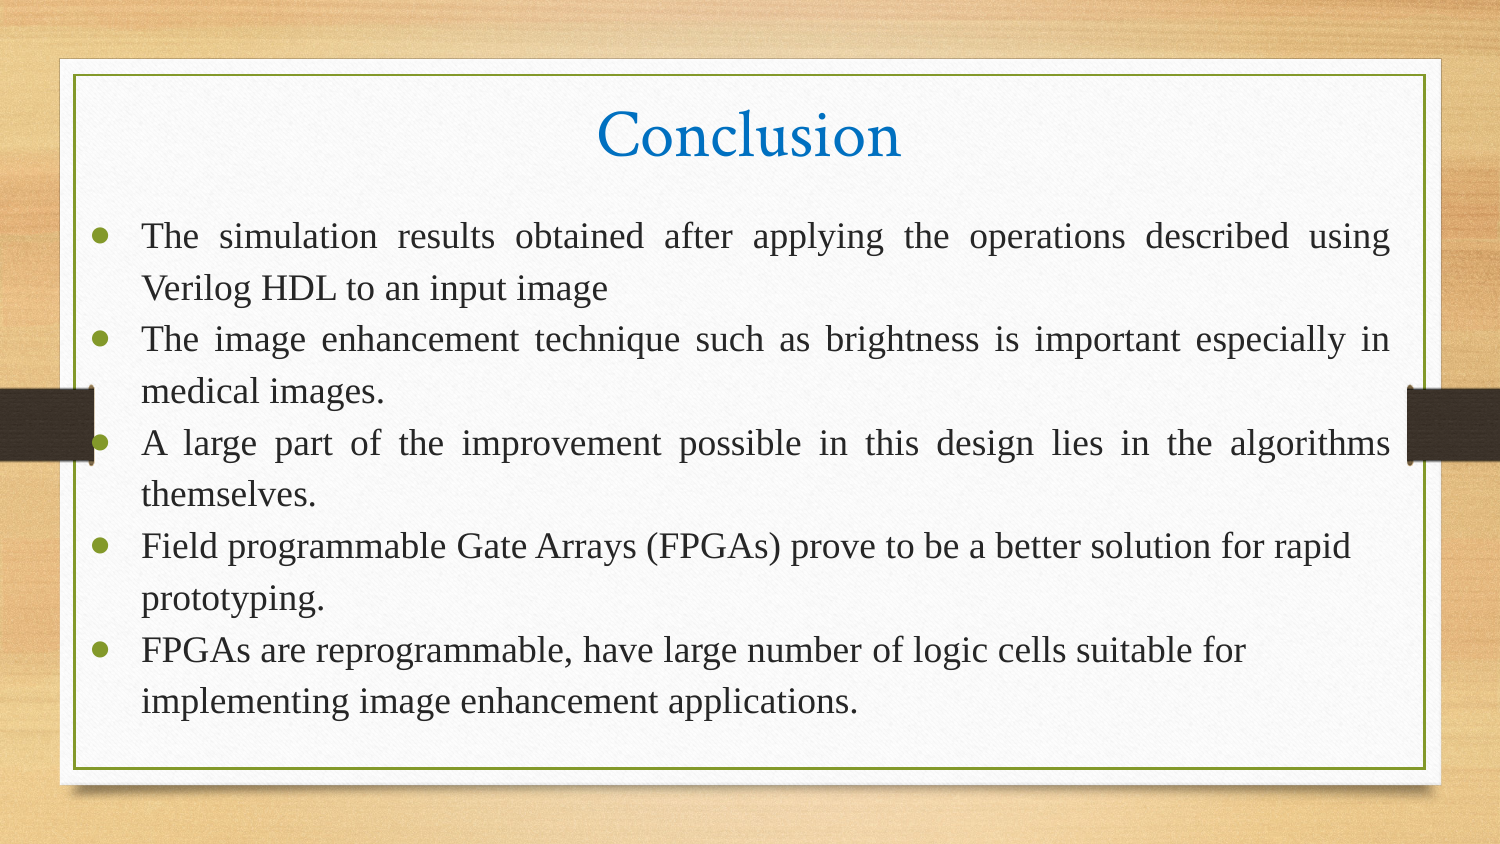

# Conclusion
The simulation results obtained after applying the operations described using Verilog HDL to an input image
The image enhancement technique such as brightness is important especially in medical images.
A large part of the improvement possible in this design lies in the algorithms themselves.
Field programmable Gate Arrays (FPGAs) prove to be a better solution for rapid prototyping.
FPGAs are reprogrammable, have large number of logic cells suitable for implementing image enhancement applications.